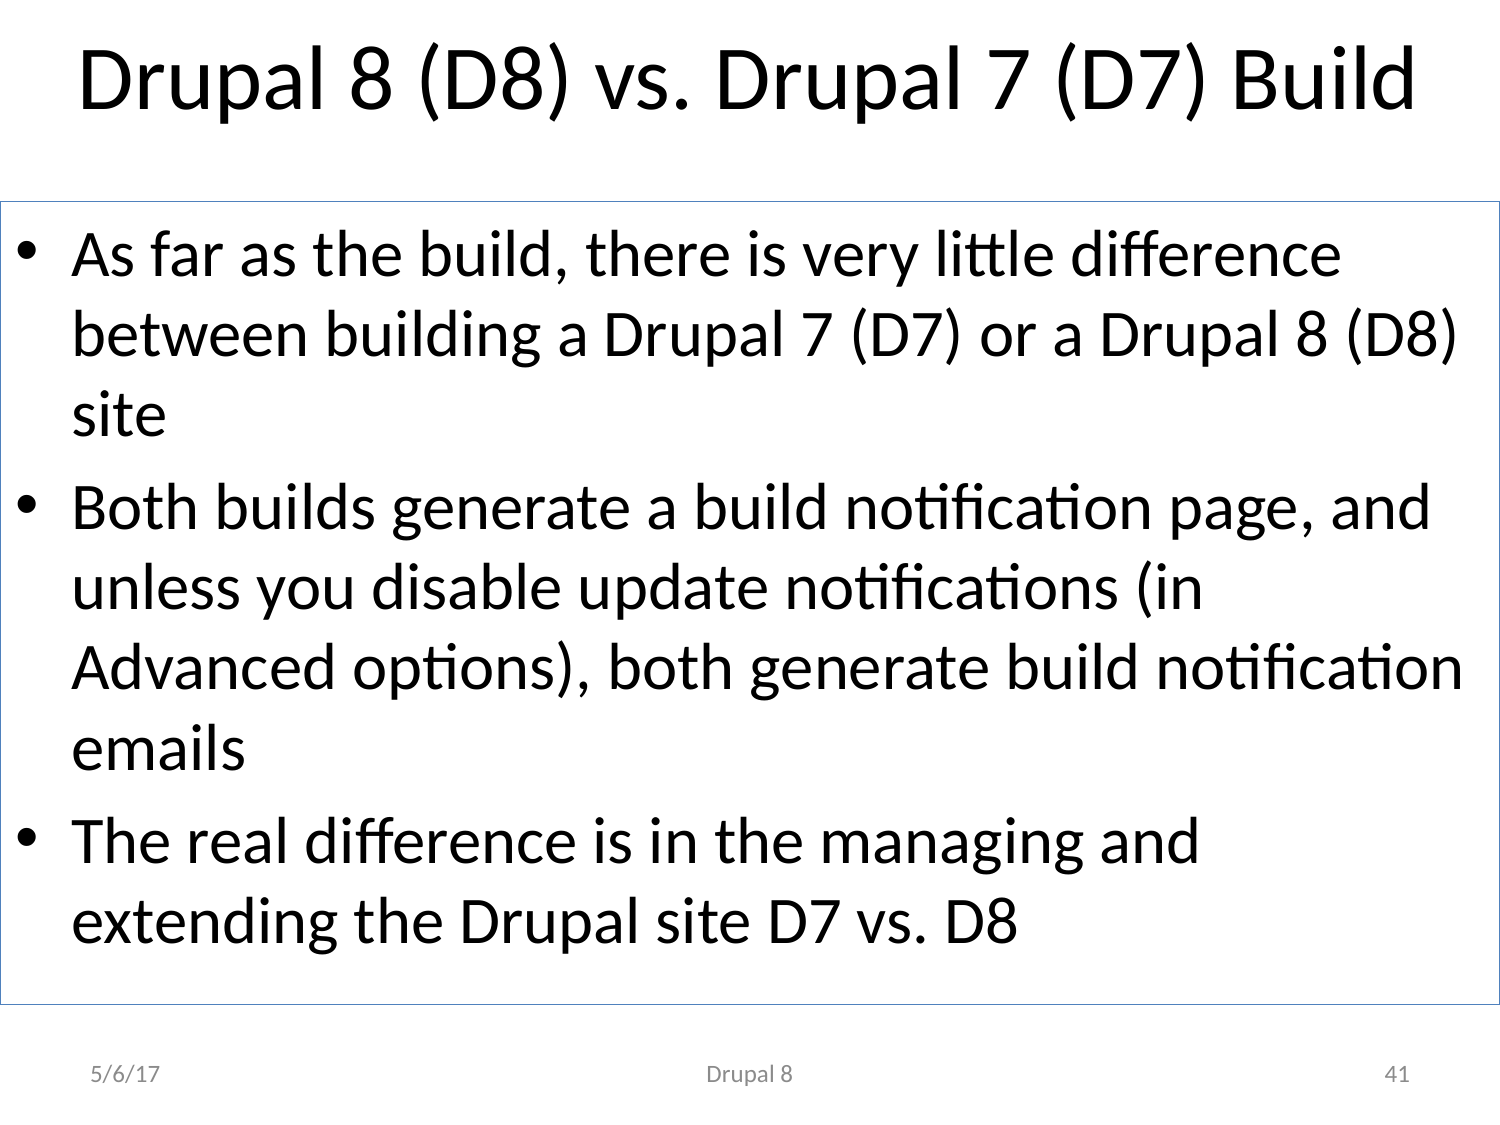

# Drupal 8 (D8) vs. Drupal 7 (D7) Build
As far as the build, there is very little difference between building a Drupal 7 (D7) or a Drupal 8 (D8) site
Both builds generate a build notification page, and unless you disable update notifications (in Advanced options), both generate build notification emails
The real difference is in the managing and extending the Drupal site D7 vs. D8
5/6/17
Drupal 8
41